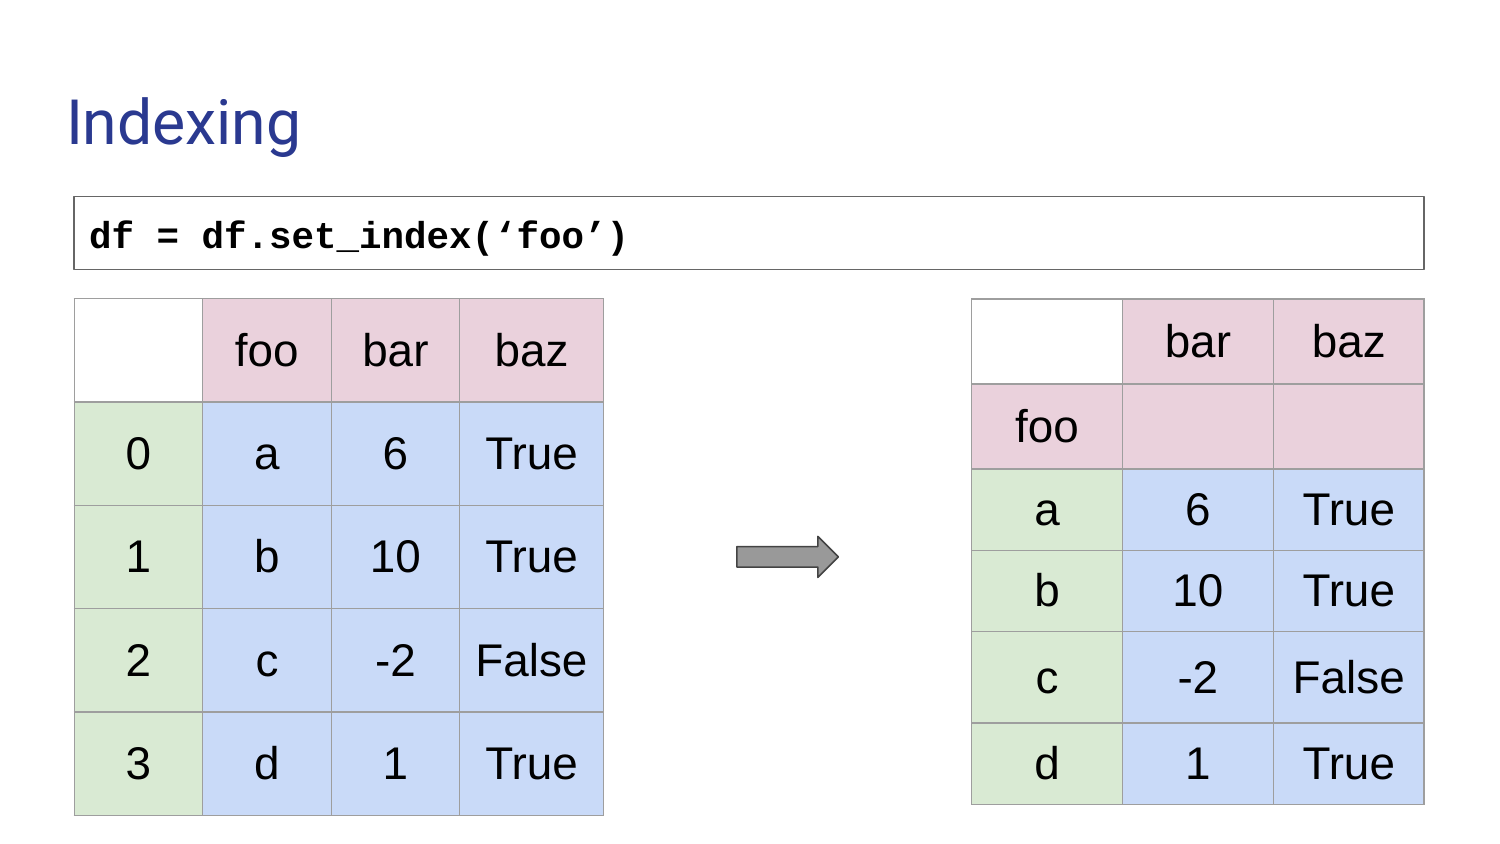

# Indexing
df = df.set_index(‘foo’)
|  | foo | bar | baz |
| --- | --- | --- | --- |
| 0 | a | 6 | True |
| 1 | b | 10 | True |
| 2 | c | -2 | False |
| 3 | d | 1 | True |
|  | bar | baz |
| --- | --- | --- |
| foo |  |  |
| a | 6 | True |
| b | 10 | True |
| c | -2 | False |
| d | 1 | True |